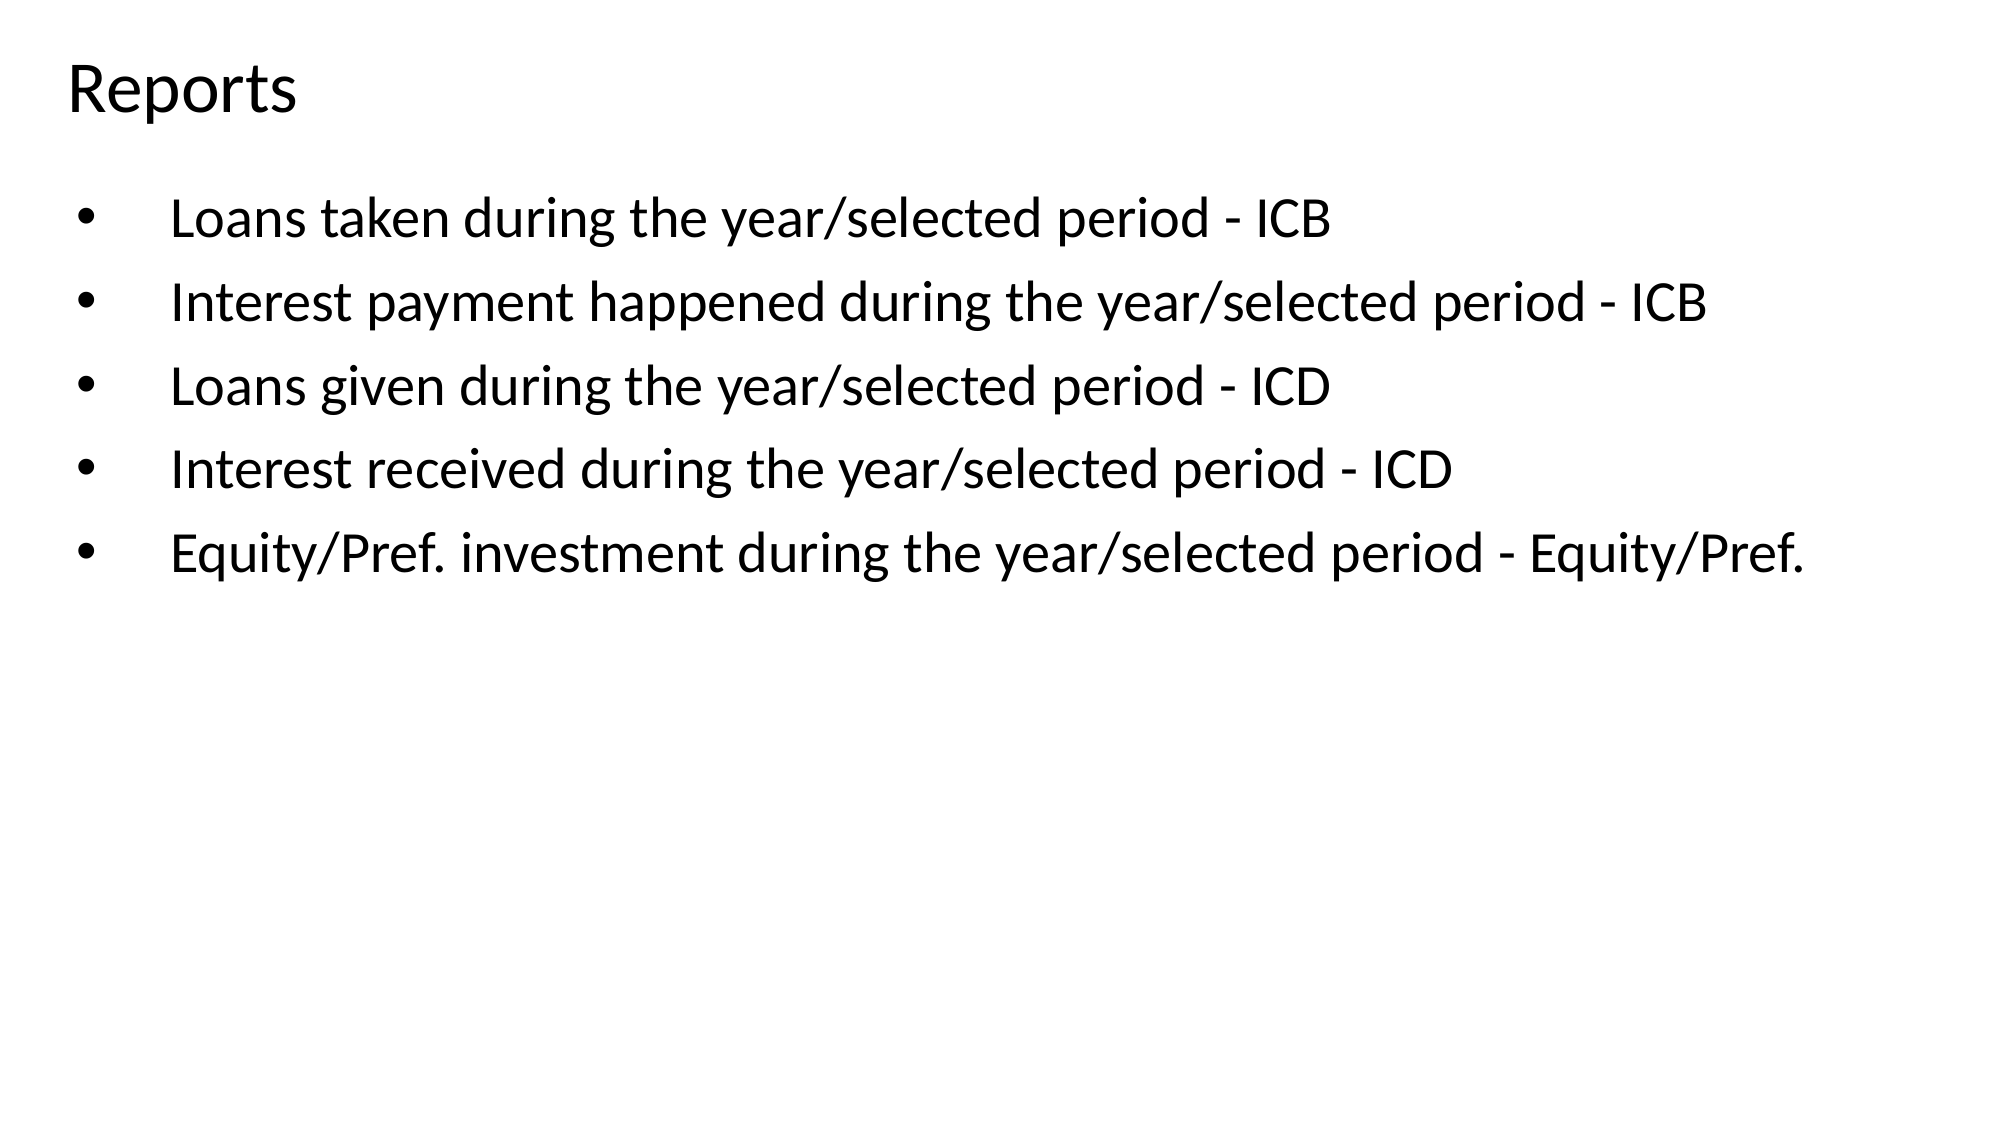

# Reports
Loans taken during the year/selected period - ICB
Interest payment happened during the year/selected period - ICB
Loans given during the year/selected period - ICD
Interest received during the year/selected period - ICD
Equity/Pref. investment during the year/selected period - Equity/Pref.